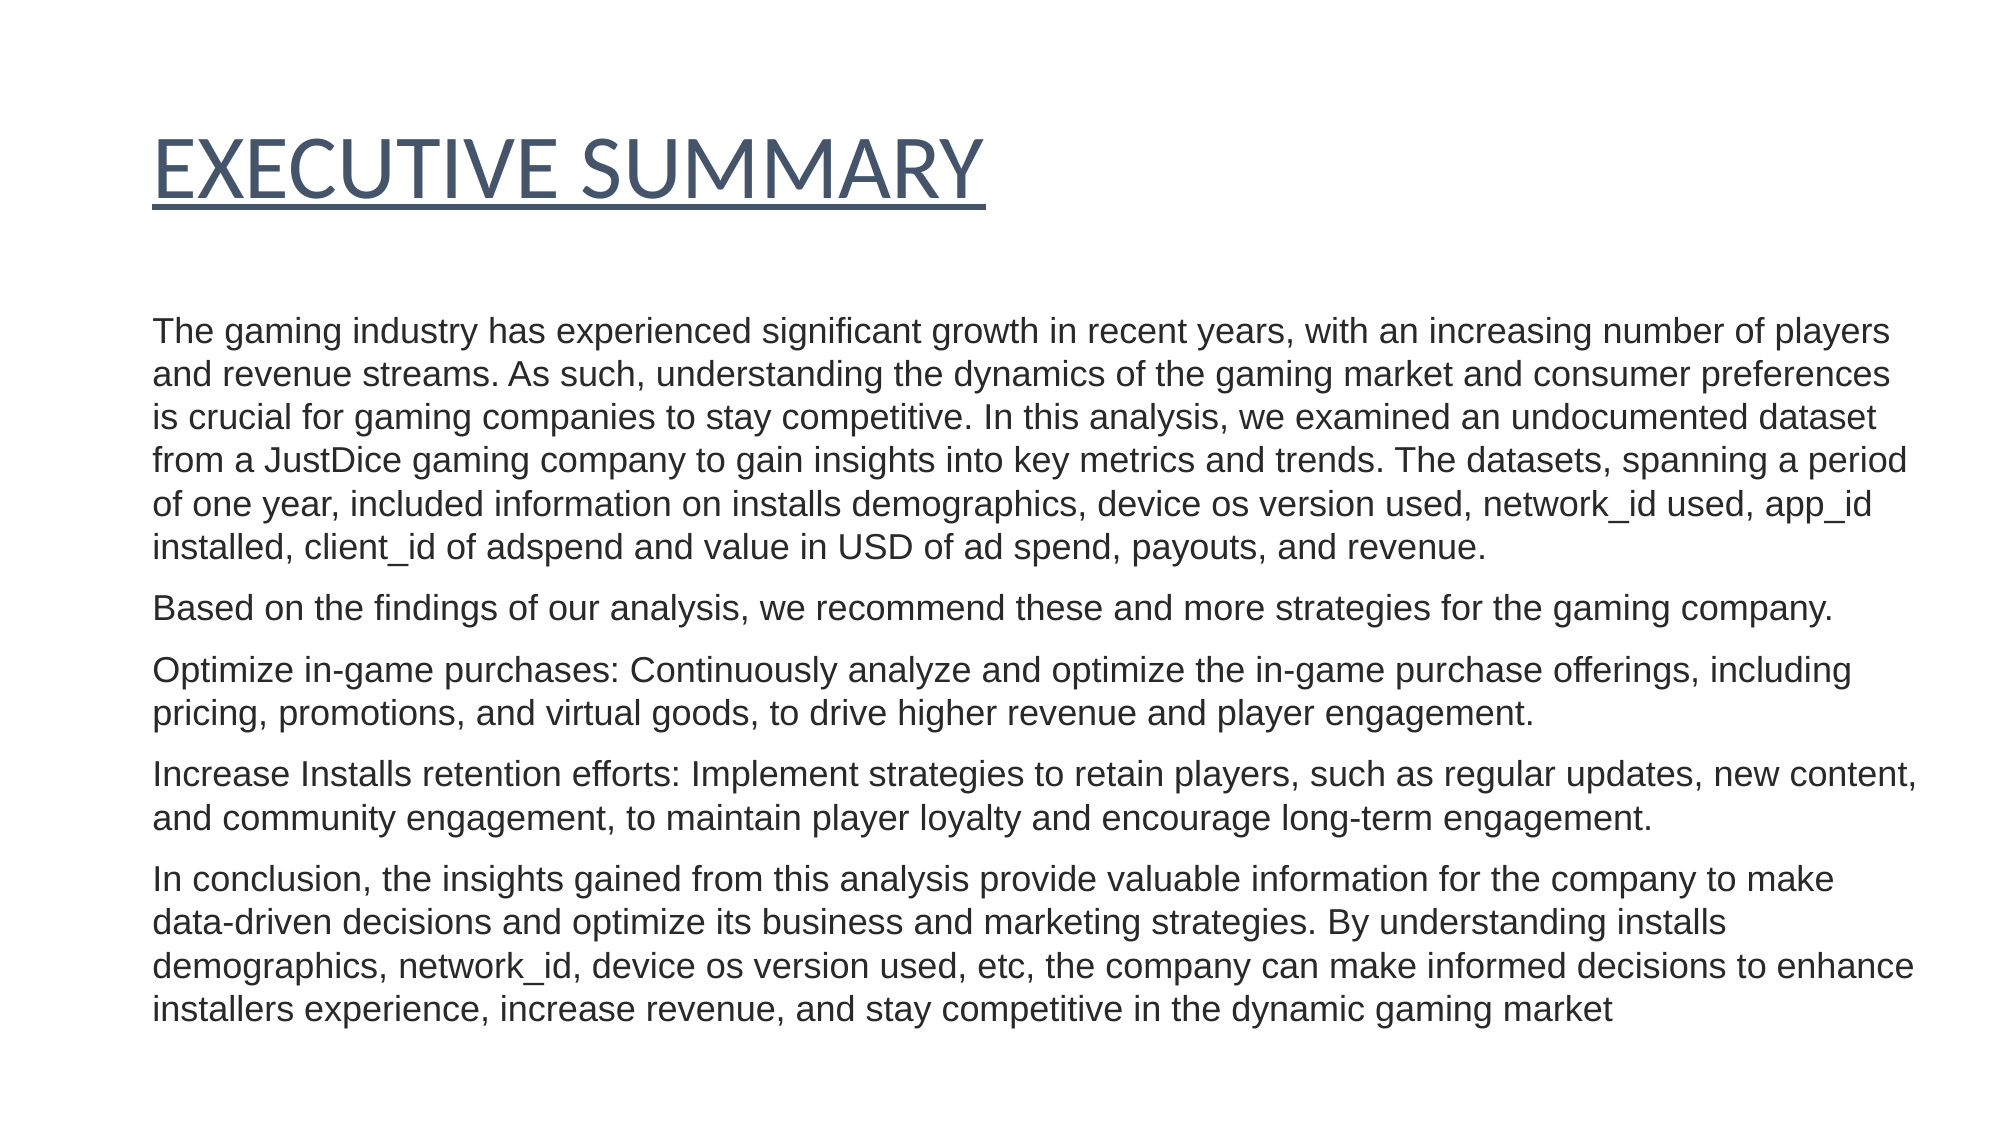

# EXECUTIVE SUMMARY
The gaming industry has experienced significant growth in recent years, with an increasing number of players and revenue streams. As such, understanding the dynamics of the gaming market and consumer preferences is crucial for gaming companies to stay competitive. In this analysis, we examined an undocumented dataset from a JustDice gaming company to gain insights into key metrics and trends. The datasets, spanning a period of one year, included information on installs demographics, device os version used, network_id used, app_id installed, client_id of adspend and value in USD of ad spend, payouts, and revenue.
Based on the findings of our analysis, we recommend these and more strategies for the gaming company.
Optimize in-game purchases: Continuously analyze and optimize the in-game purchase offerings, including pricing, promotions, and virtual goods, to drive higher revenue and player engagement.
Increase Installs retention efforts: Implement strategies to retain players, such as regular updates, new content, and community engagement, to maintain player loyalty and encourage long-term engagement.
In conclusion, the insights gained from this analysis provide valuable information for the company to make data-driven decisions and optimize its business and marketing strategies. By understanding installs demographics, network_id, device os version used, etc, the company can make informed decisions to enhance installers experience, increase revenue, and stay competitive in the dynamic gaming market